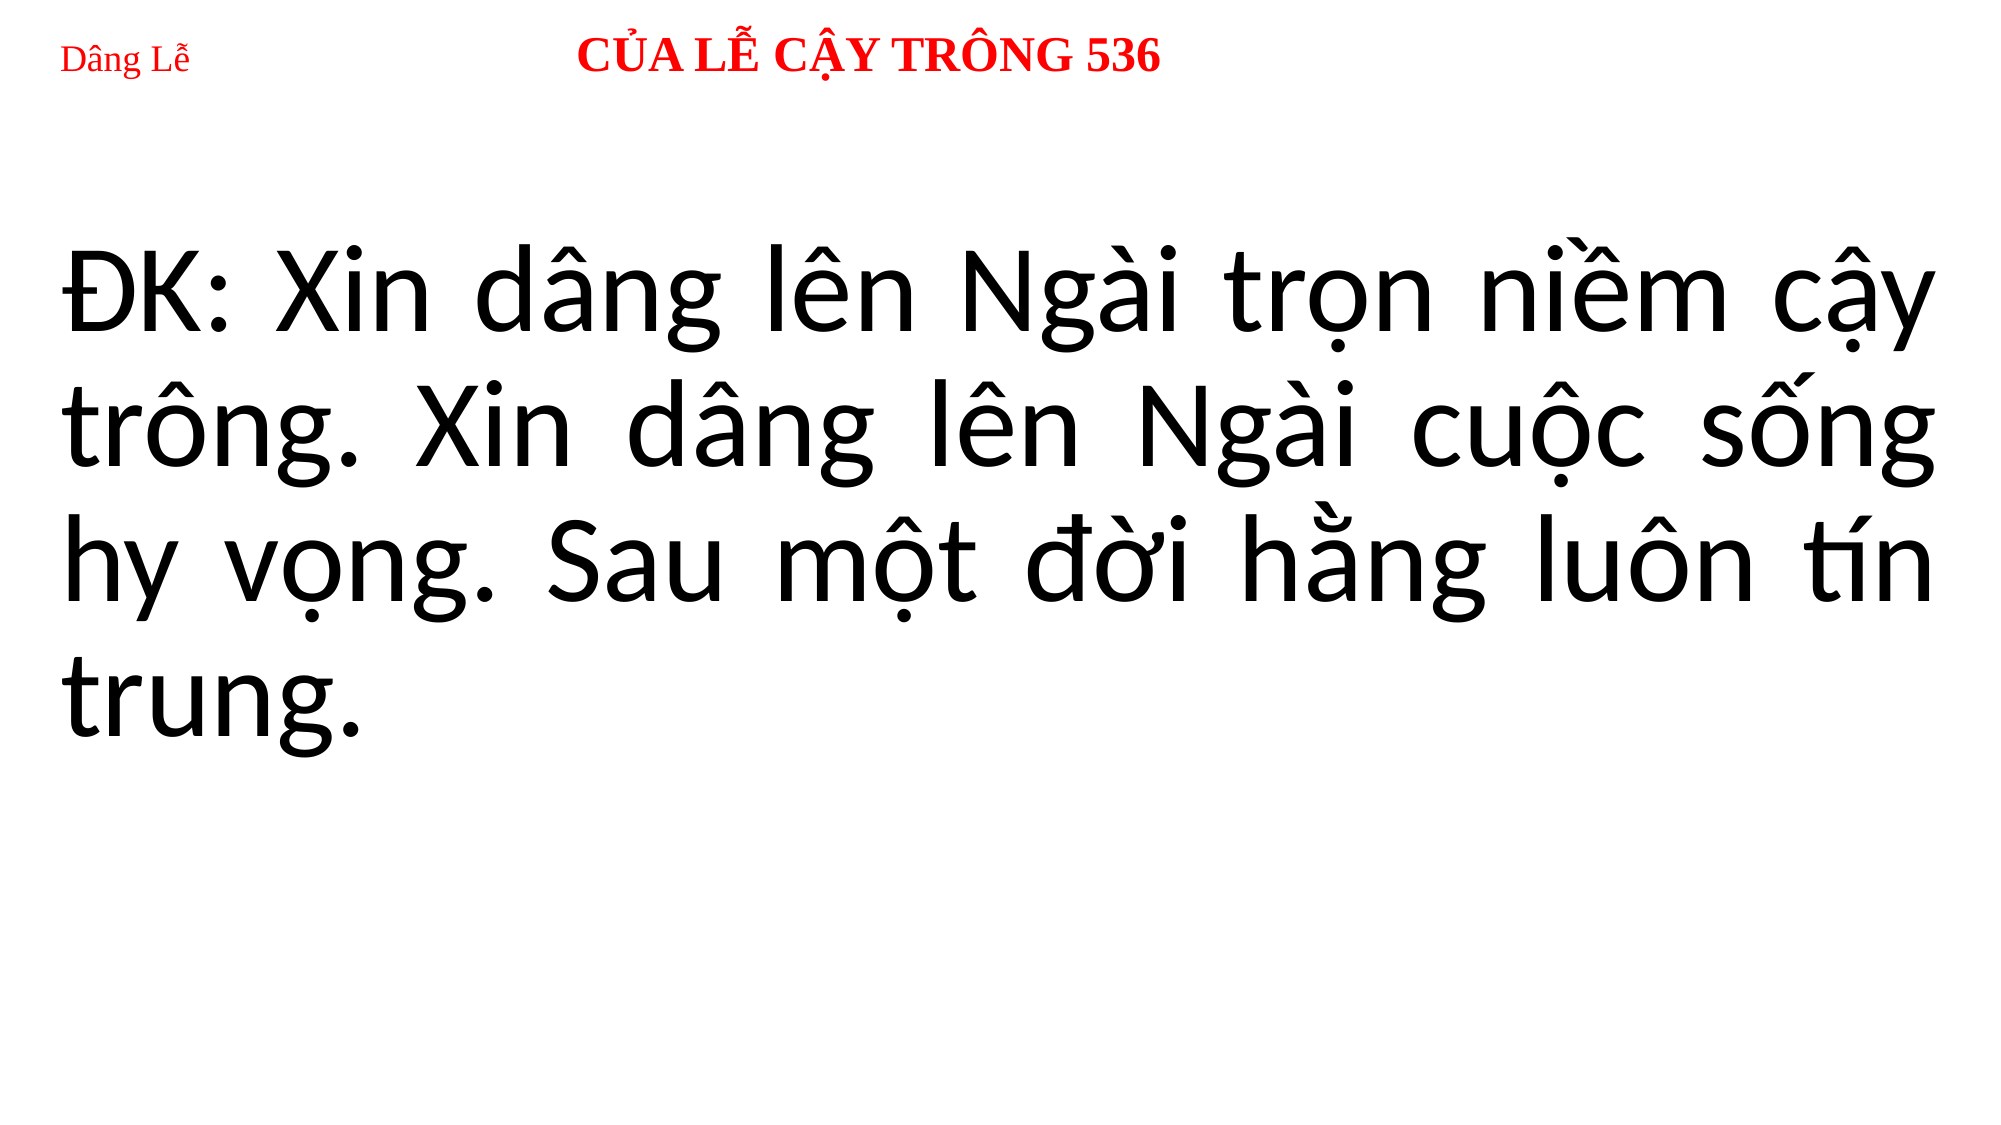

# Dâng Lễ                                	       CỦA LỄ CẬY TRÔNG 536
ĐK: Xin dâng lên Ngài trọn niềm cậy trông. Xin dâng lên Ngài cuộc sống hy vọng. Sau một đời hằng luôn tín trung.